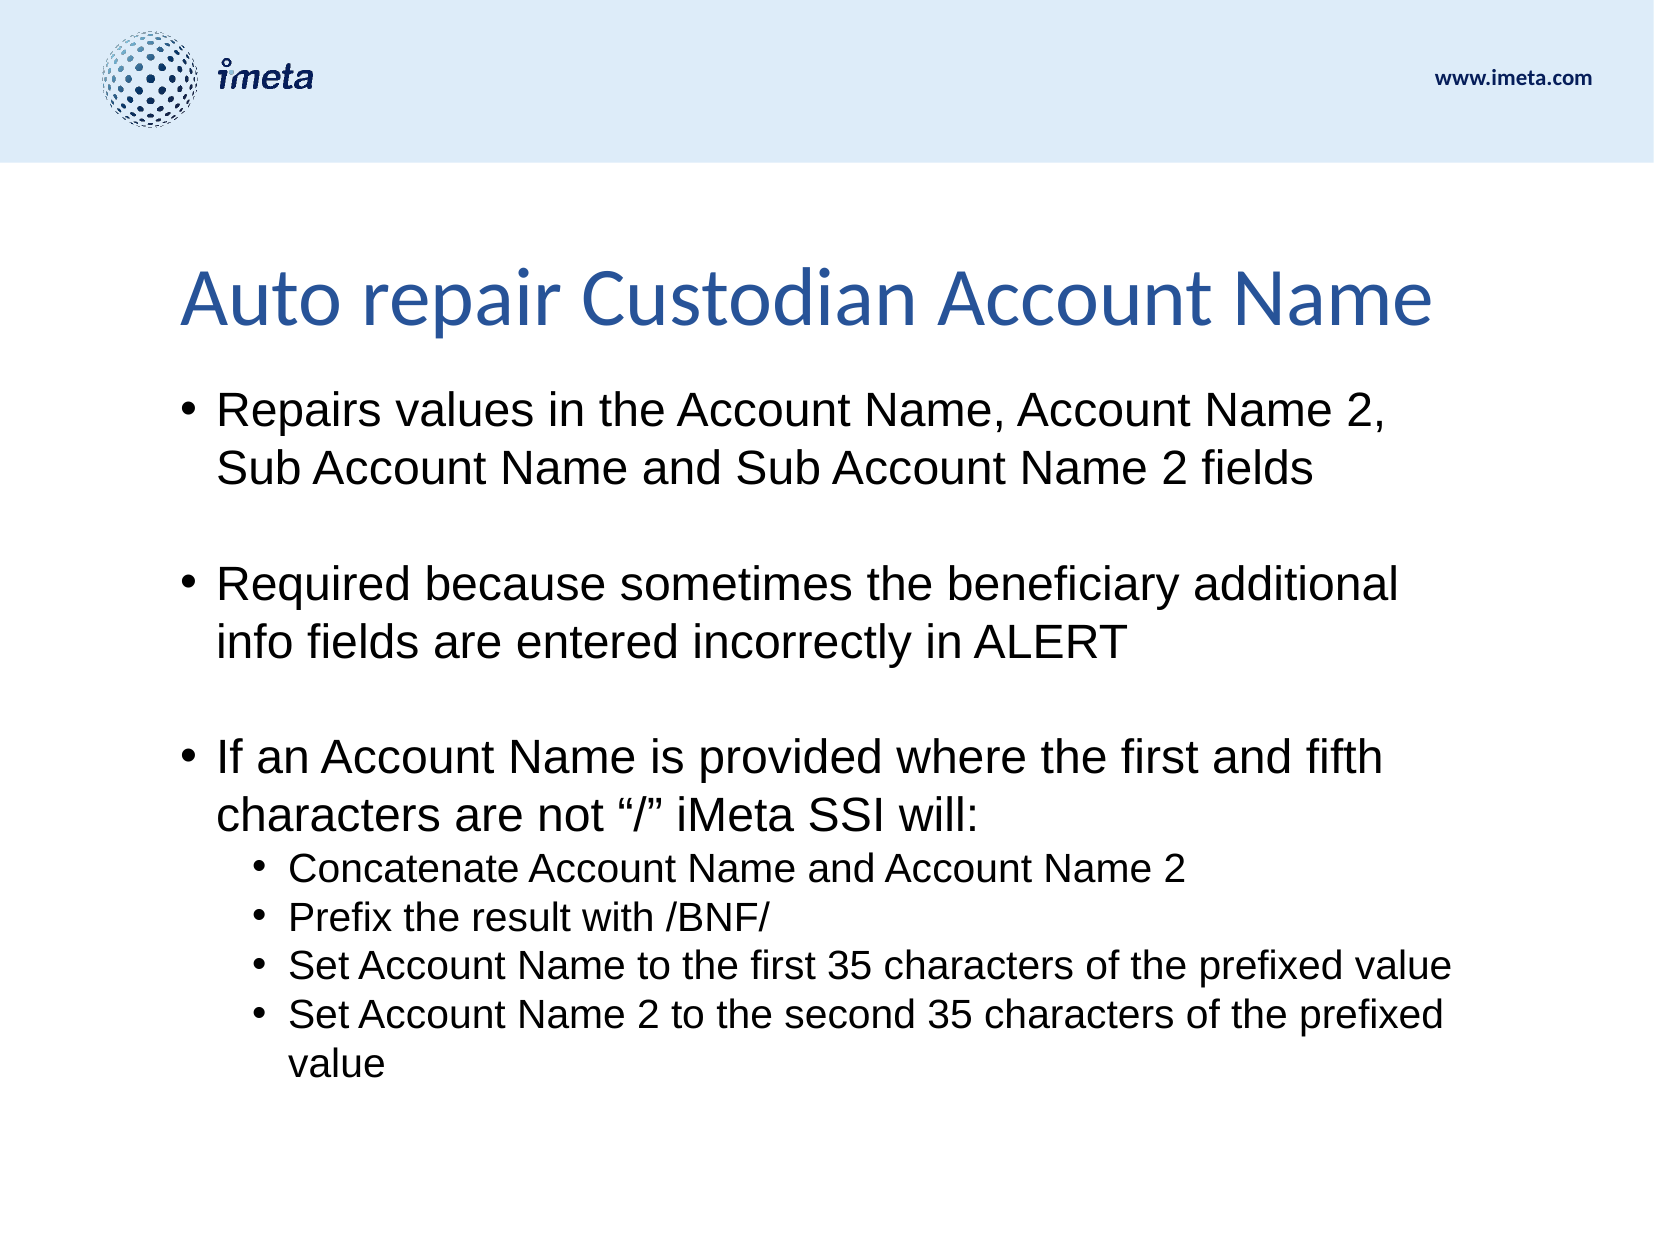

# Auto repair Custodian Account Name
Repairs values in the Account Name, Account Name 2, Sub Account Name and Sub Account Name 2 fields

Required because sometimes the beneficiary additional info fields are entered incorrectly in ALERT

If an Account Name is provided where the first and fifth characters are not “/” iMeta SSI will:
Concatenate Account Name and Account Name 2
Prefix the result with /BNF/
Set Account Name to the first 35 characters of the prefixed value
Set Account Name 2 to the second 35 characters of the prefixed value